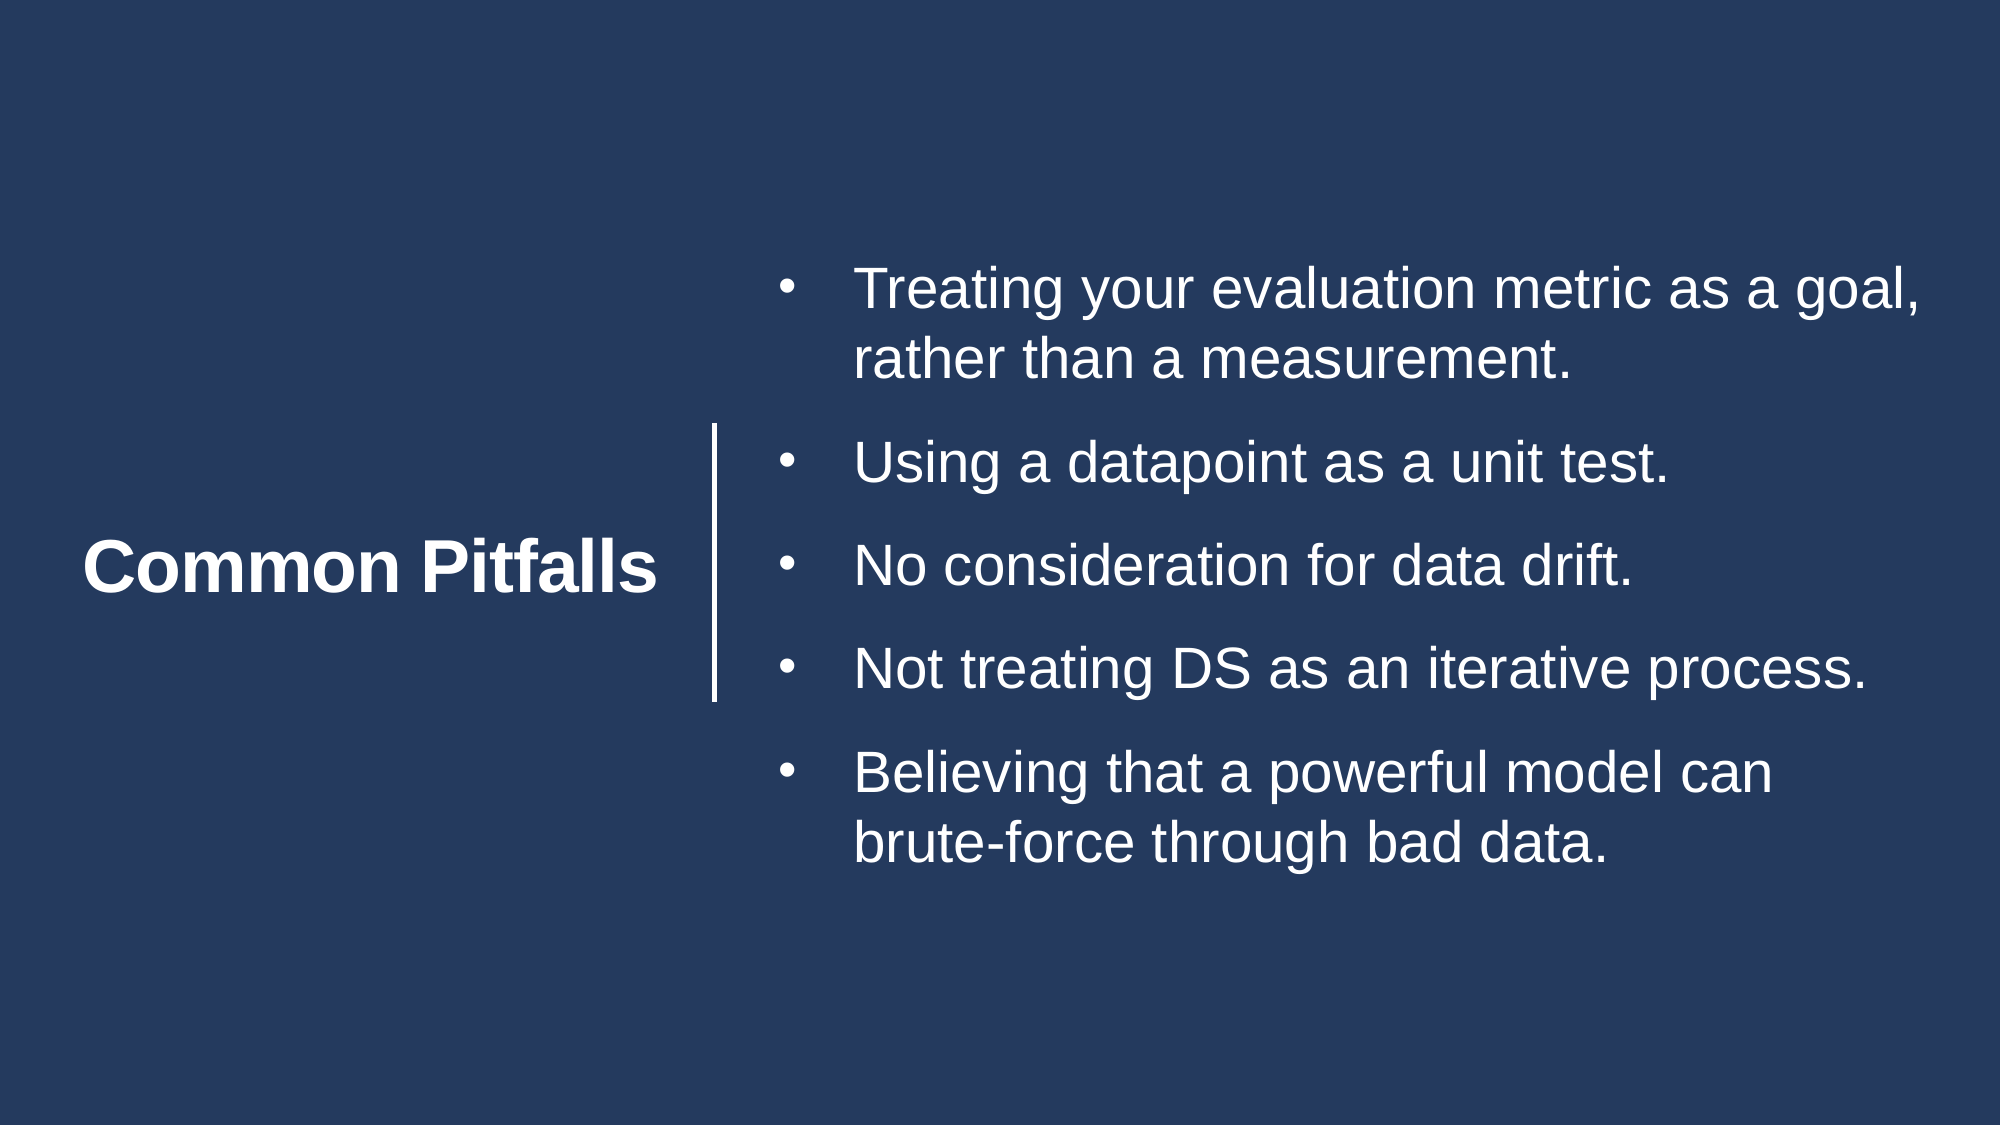

Treating your evaluation metric as a goal, rather than a measurement.
Using a datapoint as a unit test.
No consideration for data drift.
Not treating DS as an iterative process.
Believing that a powerful model can brute-force through bad data.
# Common Pitfalls